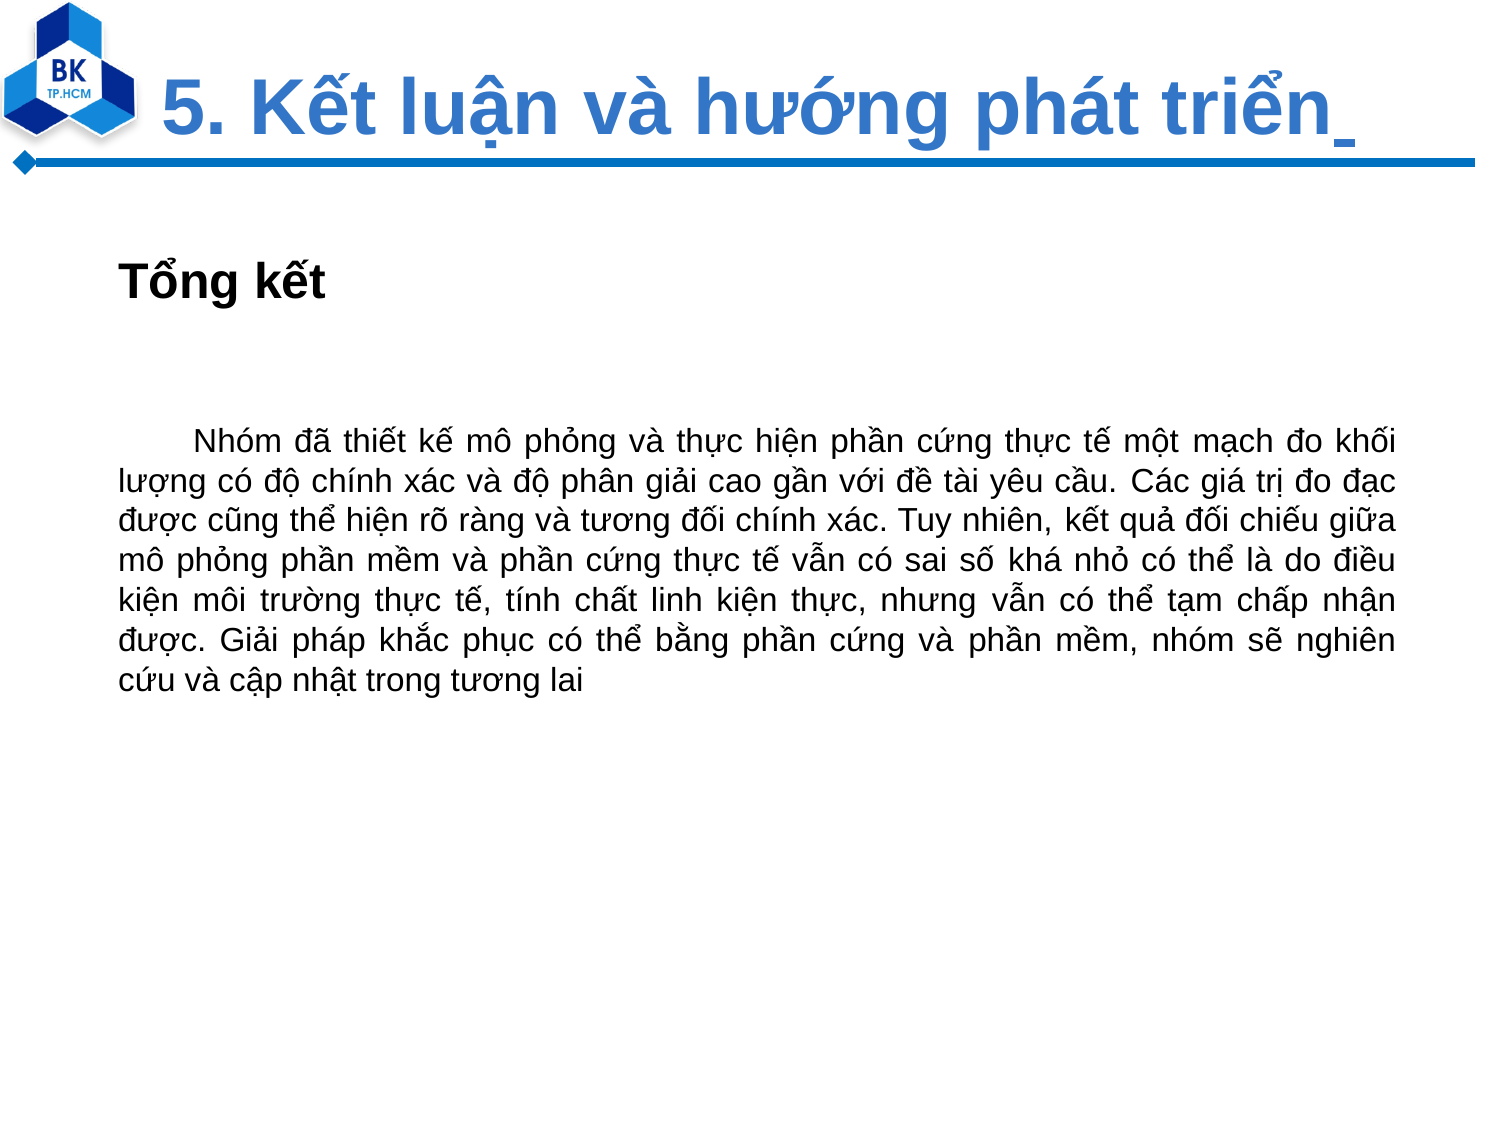

# 5. Kết luận và hướng phát triển

Tổng kết

Nhóm đã thiết kế mô phỏng và thực hiện phần cứng thực tế một mạch đo khối lượng có độ chính xác và độ phân giải cao gần với đề tài yêu cầu. Các giá trị đo đạc được cũng thể hiện rõ ràng và tương đối chính xác. Tuy nhiên, kết quả đối chiếu giữa mô phỏng phần mềm và phần cứng thực tế vẫn có sai số khá nhỏ có thể là do điều kiện môi trường thực tế, tính chất linh kiện thực, nhưng vẫn có thể tạm chấp nhận được. Giải pháp khắc phục có thể bằng phần cứng và phần mềm, nhóm sẽ nghiên cứu và cập nhật trong tương lai

47